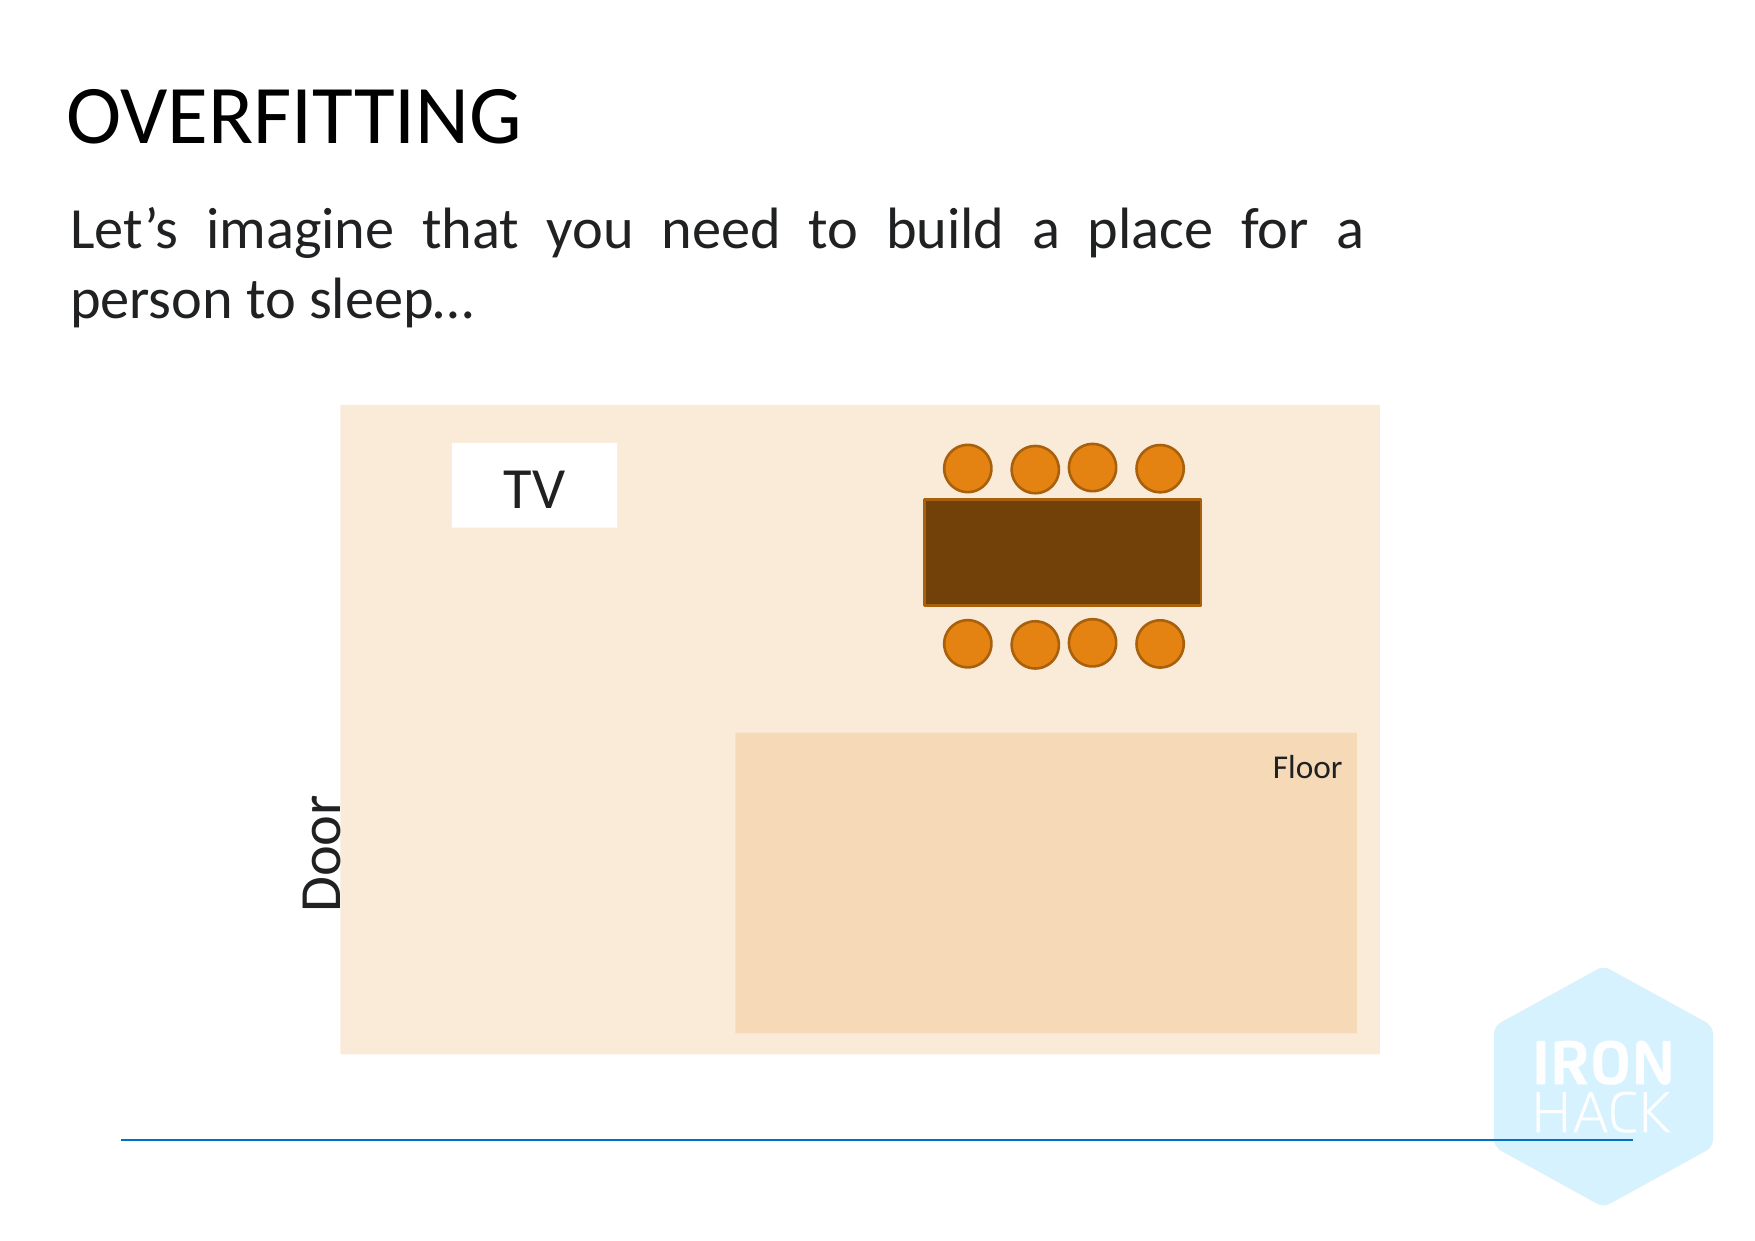

Overfitting
Let’s imagine that you need to build a place for a person to sleep…

TV

Floor
Door
104